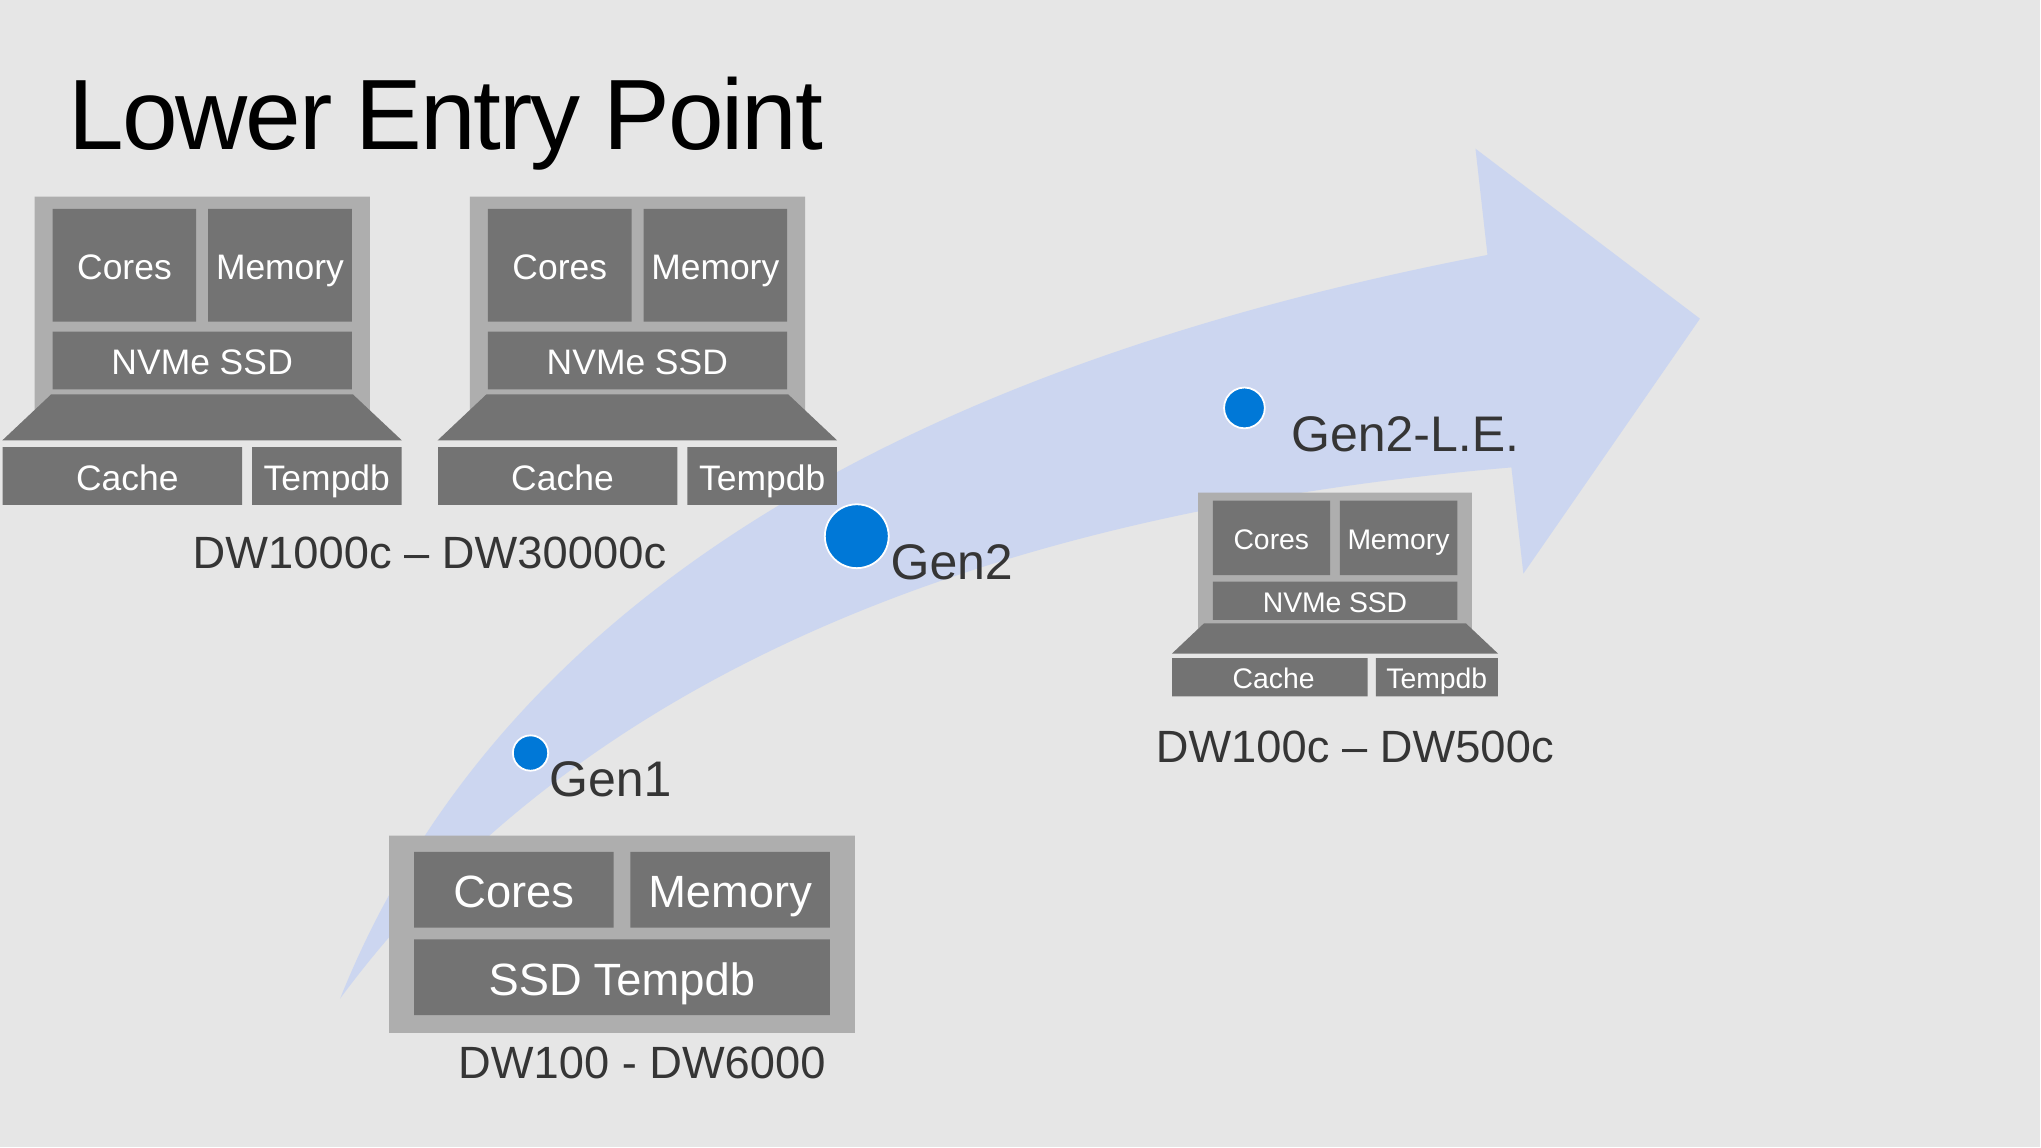

# Lower Entry Point
Gen1
Gen2
Gen2-L.E.

Cores
Memory
Cores
Memory
NVMe SSD
NVMe SSD

 Cache
Tempdb
 Cache
Tempdb

Cores
Memory
NVMe SSD

 Cache
Tempdb
DW1000c – DW30000c
DW100c – DW500c

Cores
Memory
SSD Tempdb
DW100 - DW6000